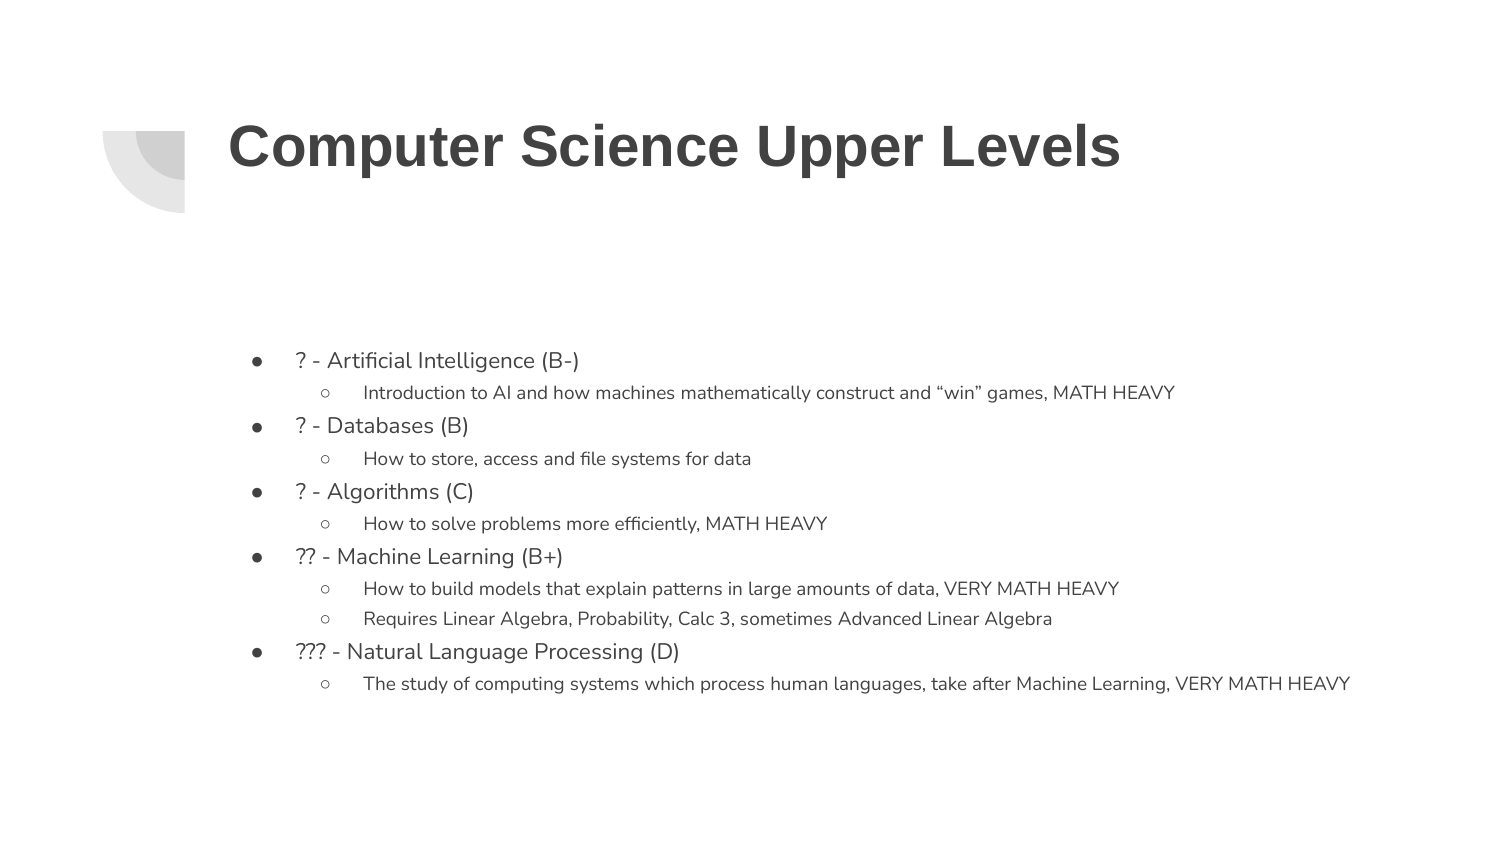

# Computer Science Upper Levels
? - Artificial Intelligence (B-)
Introduction to AI and how machines mathematically construct and “win” games, MATH HEAVY
? - Databases (B)
How to store, access and file systems for data
? - Algorithms (C)
How to solve problems more efficiently, MATH HEAVY
?? - Machine Learning (B+)
How to build models that explain patterns in large amounts of data, VERY MATH HEAVY
Requires Linear Algebra, Probability, Calc 3, sometimes Advanced Linear Algebra
??? - Natural Language Processing (D)
The study of computing systems which process human languages, take after Machine Learning, VERY MATH HEAVY